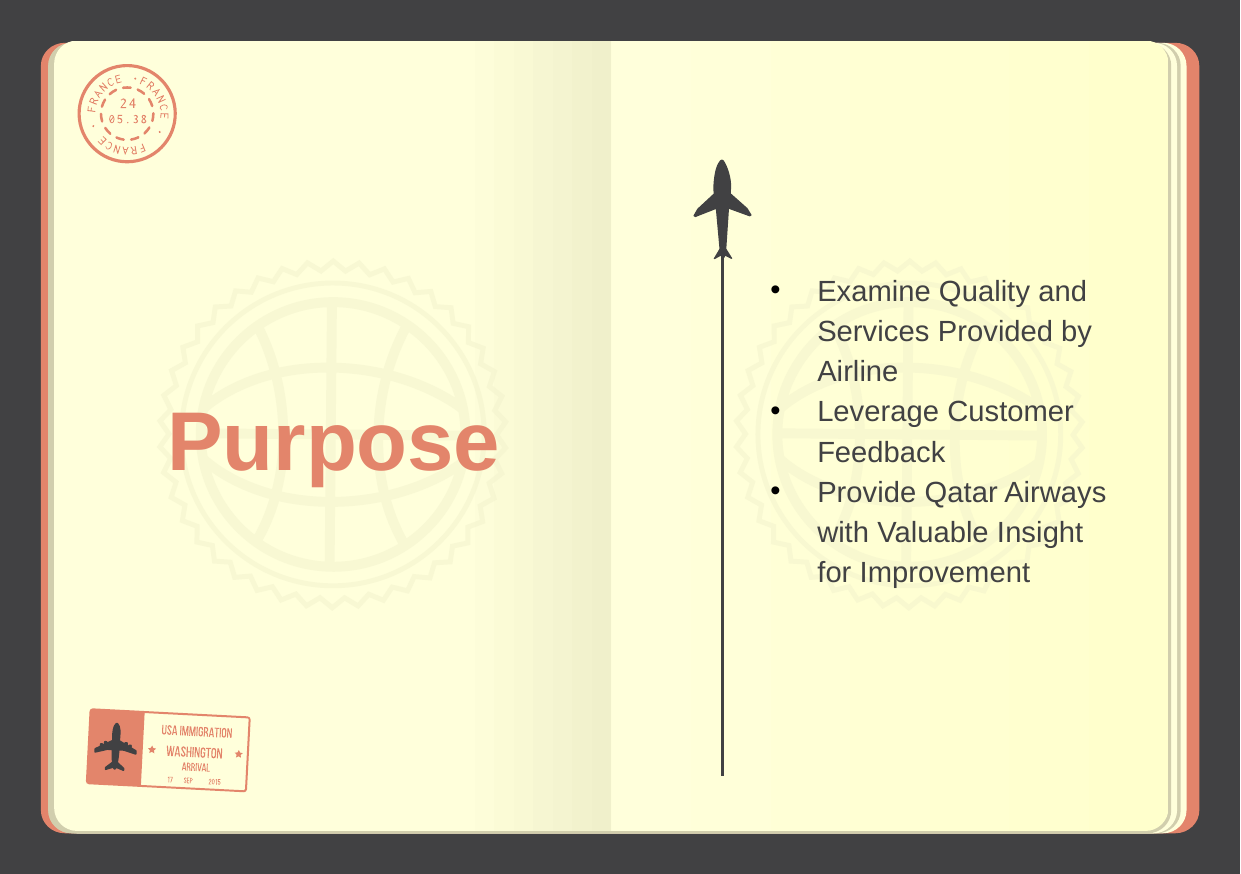

# Purpose

Examine Quality and Services Provided by Airline
Leverage Customer Feedback
Provide Qatar Airways with Valuable Insight for Improvement